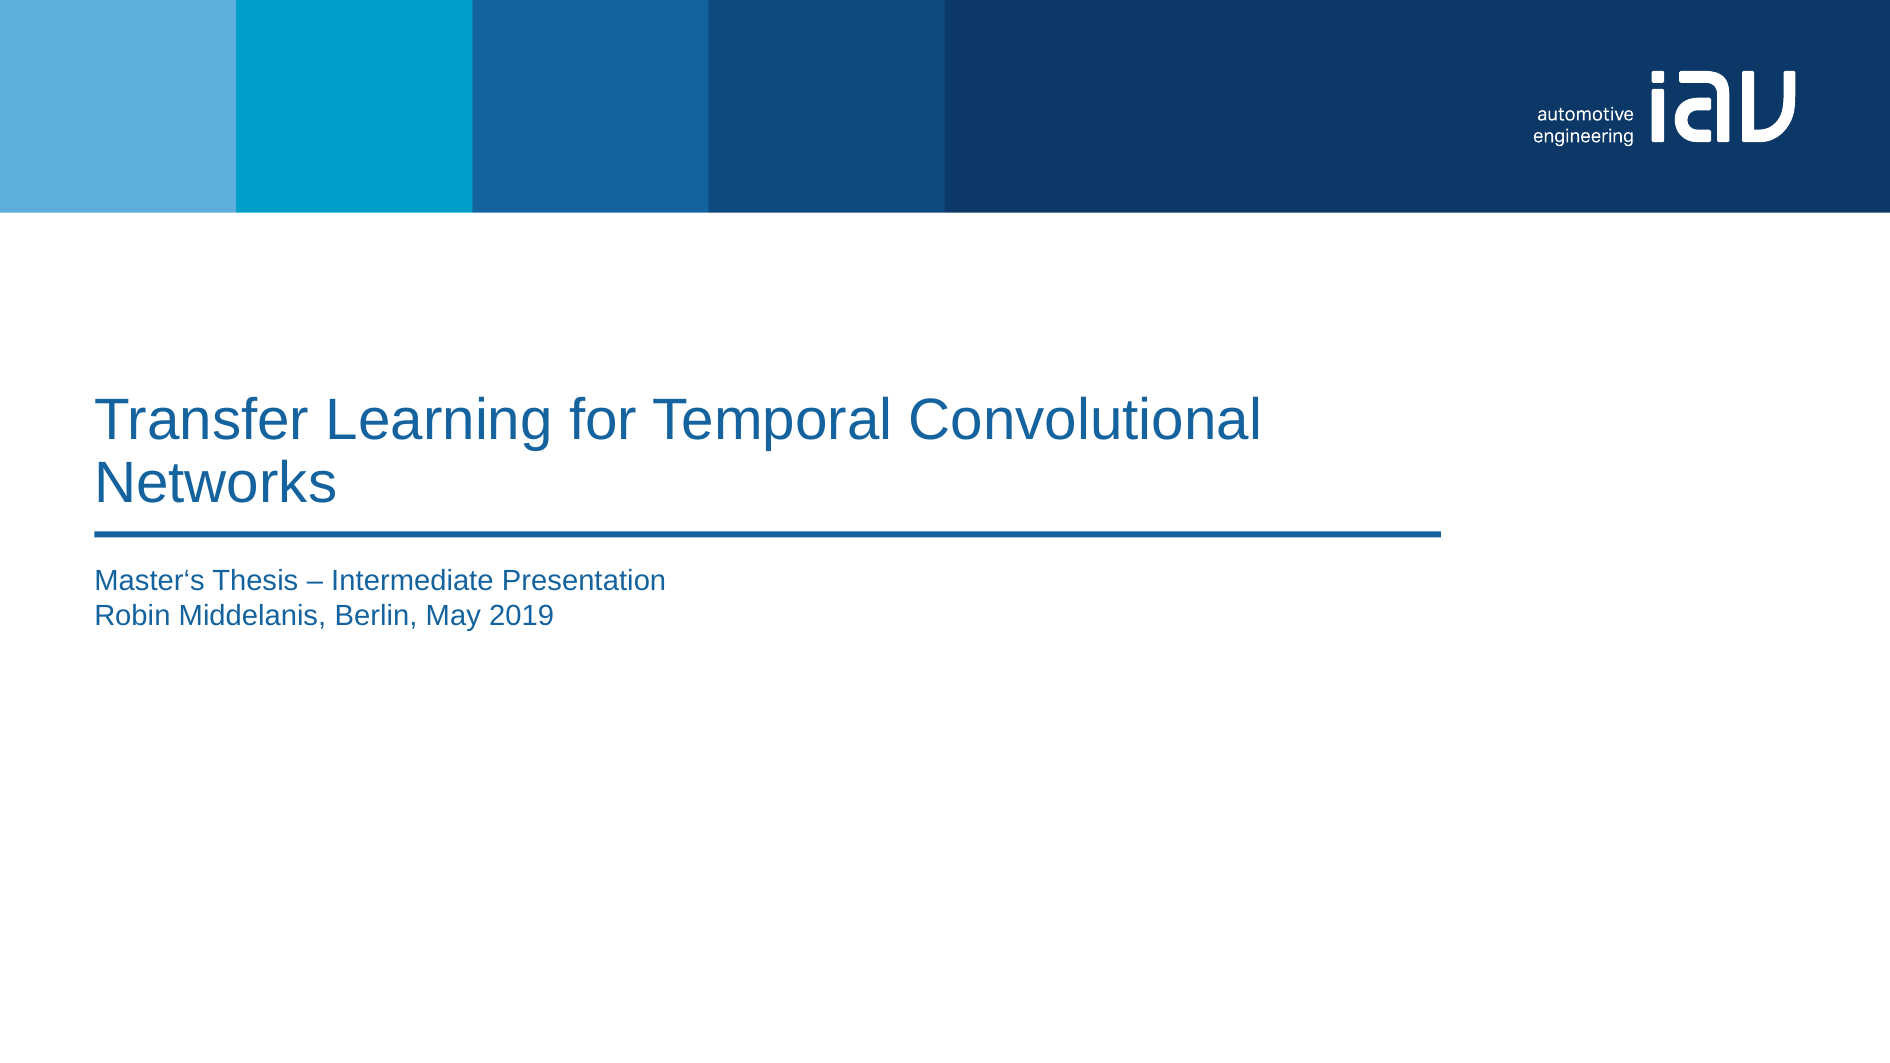

Hinweis
Um die Gestaltungsmöglichkeiten bei der Arbeit mit unseren IAV-Präsentationsvorlagen optimal auszuschöpfen
und Designvorgaben einzuhalten, finden Sie im Intranet wichtige Gestaltungstipps und Beispielfolien:
https://intranet.iavgroup.local/c-cm1/de/leistungen/powerpoint/gestaltungsregeln.html
# Transfer Learning for Temporal Convolutional Networks
Master‘s Thesis – Intermediate Presentation
Robin Middelanis, Berlin, May 2019
1
IAV  05/2019  TM-F1  Robin Middelanis  Transfer Learning for Temporal Convolutional Networks